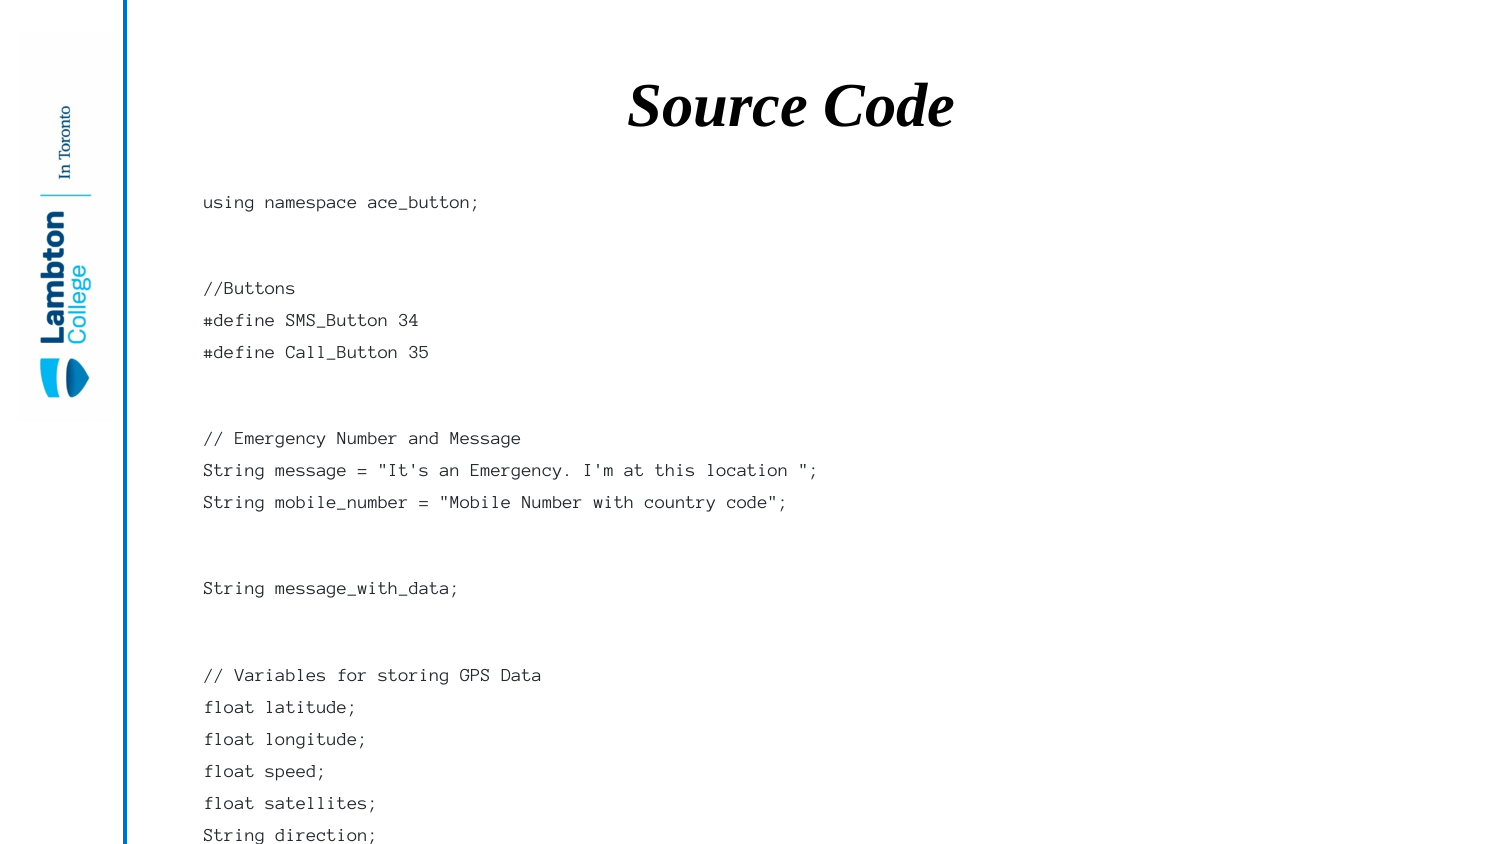

# Source Code
using namespace ace_button;

//Buttons
#define SMS_Button 34
#define Call_Button 35

// Emergency Number and Message
String message = "It's an Emergency. I'm at this location ";
String mobile_number = "Mobile Number with country code";

String message_with_data;

// Variables for storing GPS Data
float latitude;
float longitude;
float speed;
float satellites;
String direction;